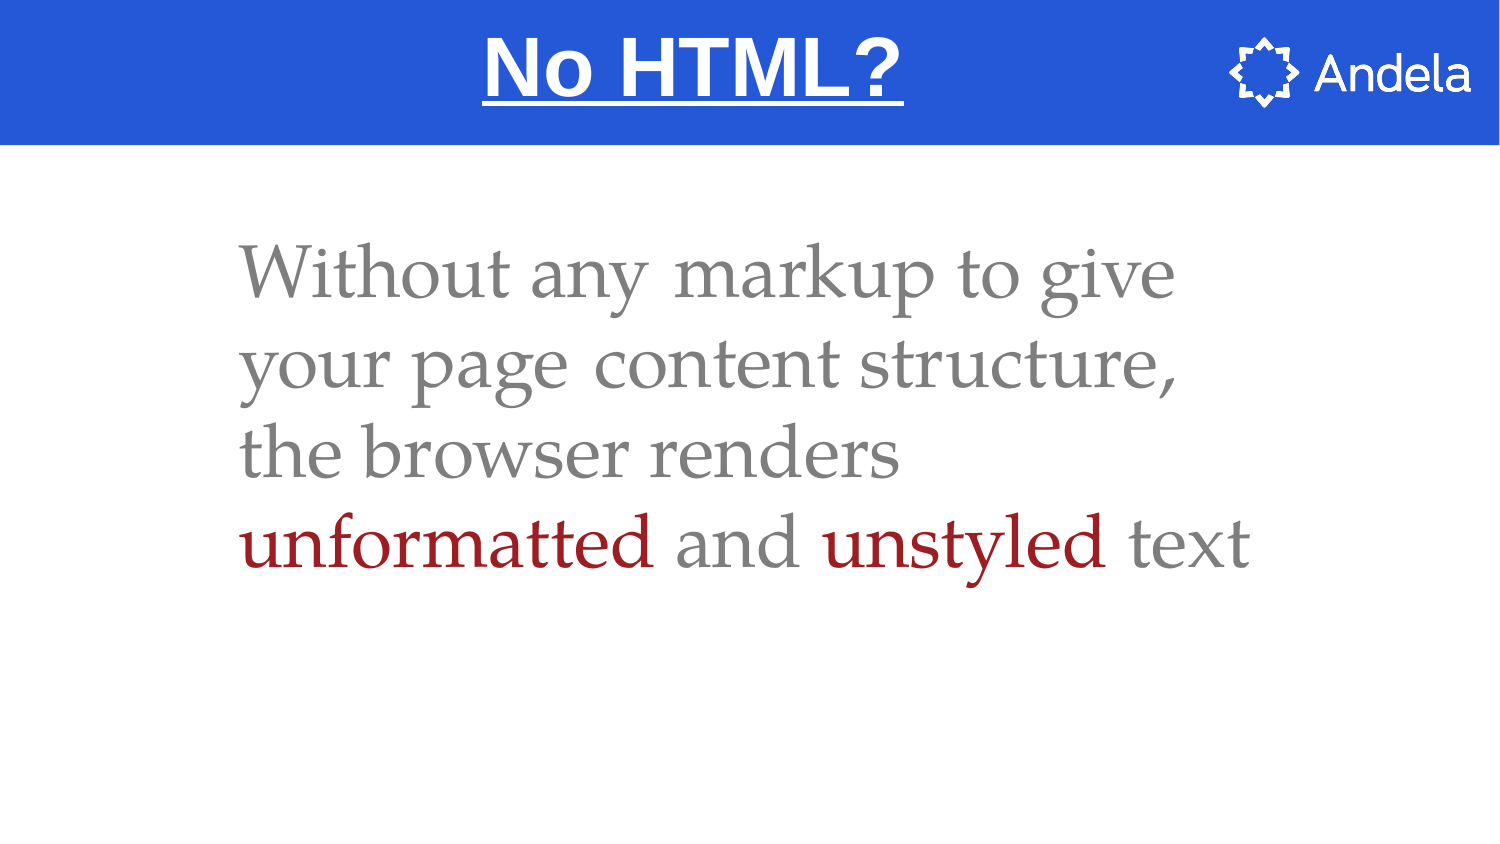

# No HTML?
Without any	markup to give  your page	content structure,  the browser renders  unformatted and unstyled text